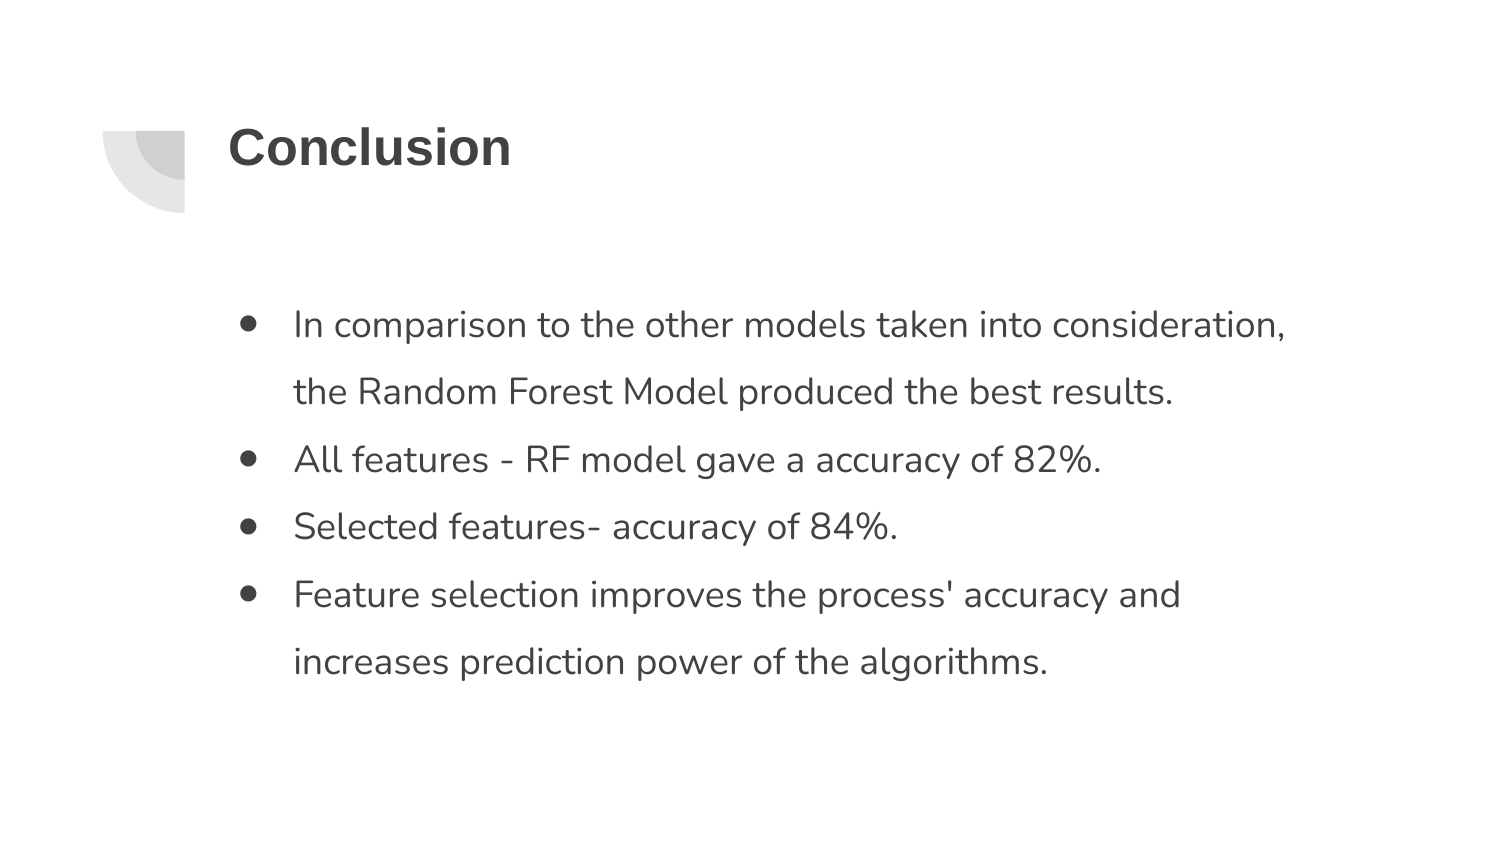

# Conclusion
In comparison to the other models taken into consideration, the Random Forest Model produced the best results.
All features - RF model gave a accuracy of 82%.
Selected features- accuracy of 84%.
Feature selection improves the process' accuracy and increases prediction power of the algorithms.